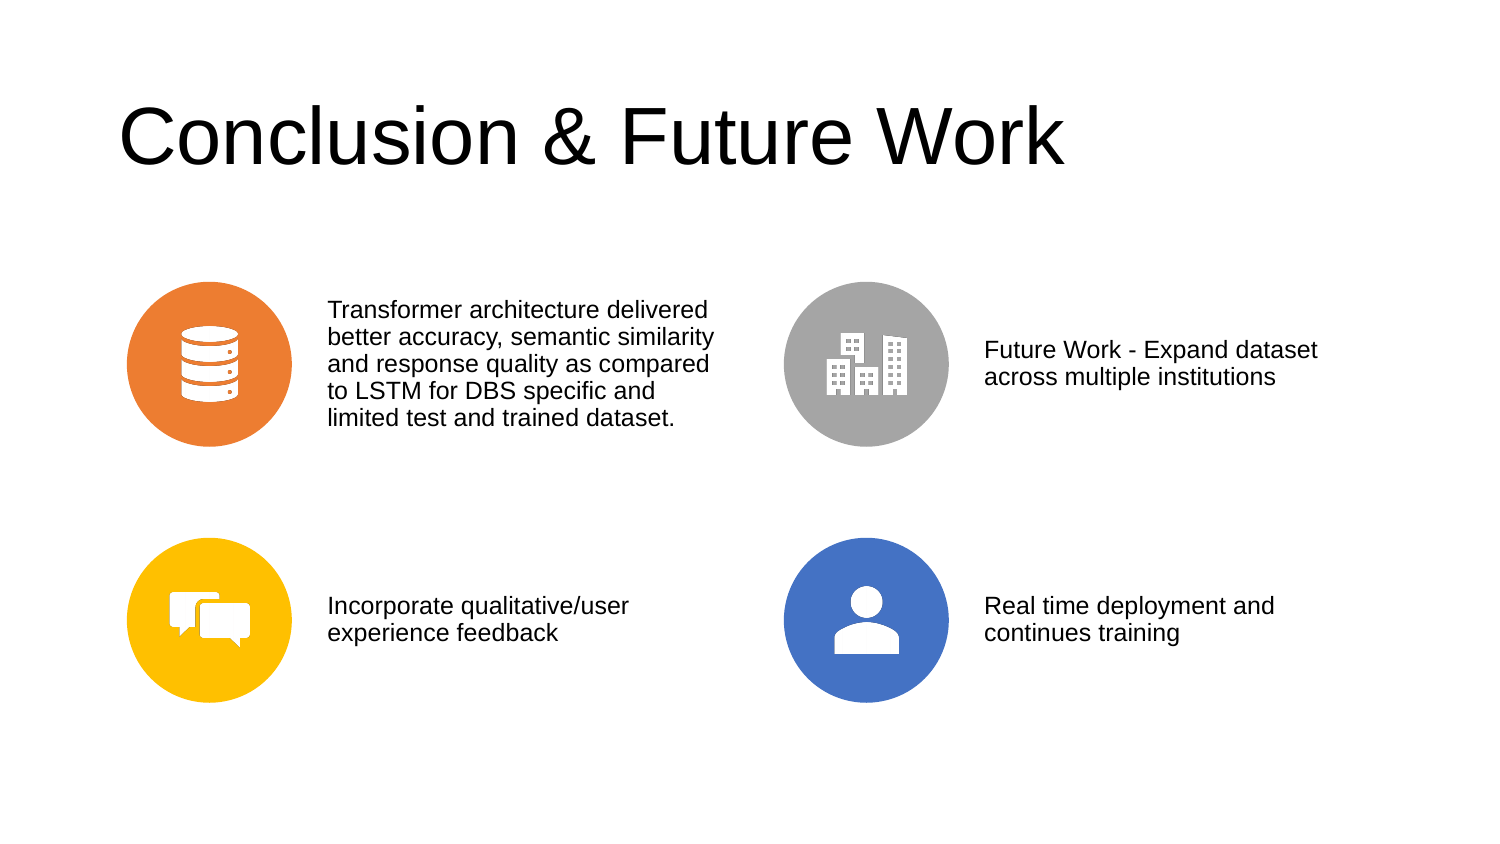

# Conclusion & Future Work
Transformer architecture delivered better accuracy, semantic similarity and response quality as compared to LSTM for DBS specific and limited test and trained dataset.
Future Work - Expand dataset across multiple institutions
Incorporate qualitative/user experience feedback
Real time deployment and continues training